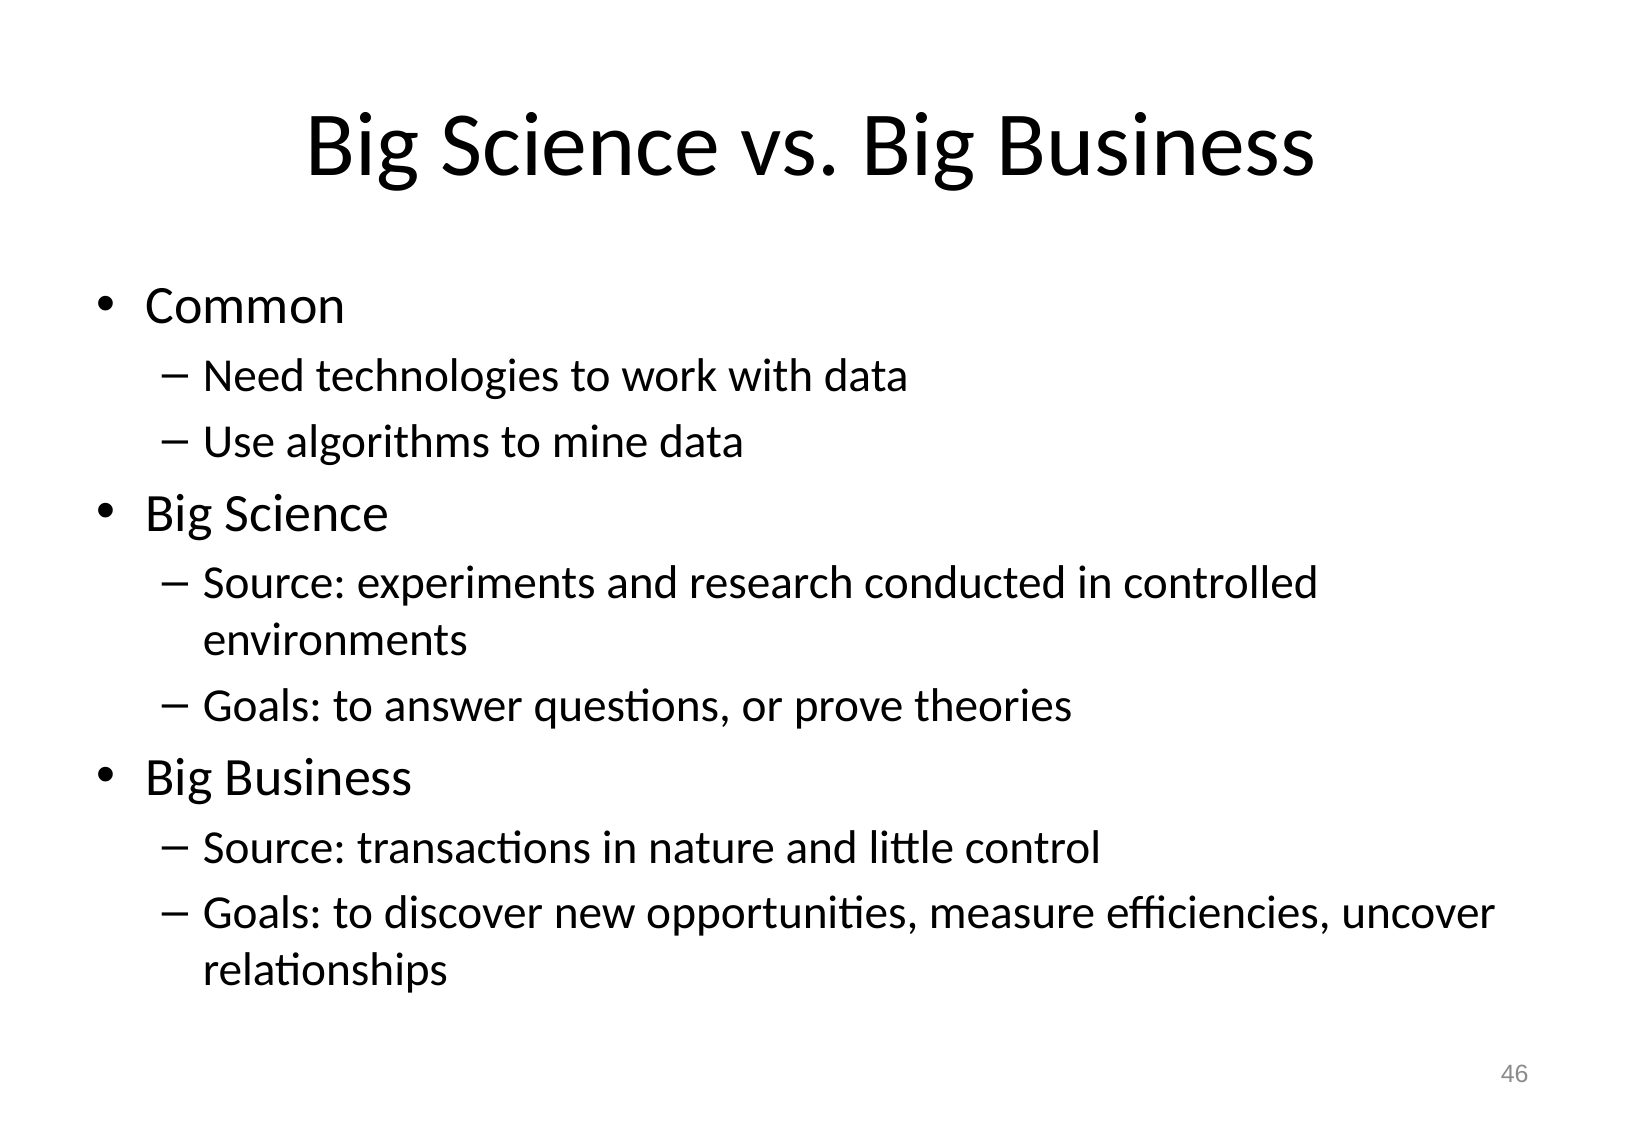

# Big Science vs. Big Business
Common
Need technologies to work with data
Use algorithms to mine data
Big Science
Source: experiments and research conducted in controlled environments
Goals: to answer questions, or prove theories
Big Business
Source: transactions in nature and little control
Goals: to discover new opportunities, measure efficiencies, uncover relationships

46